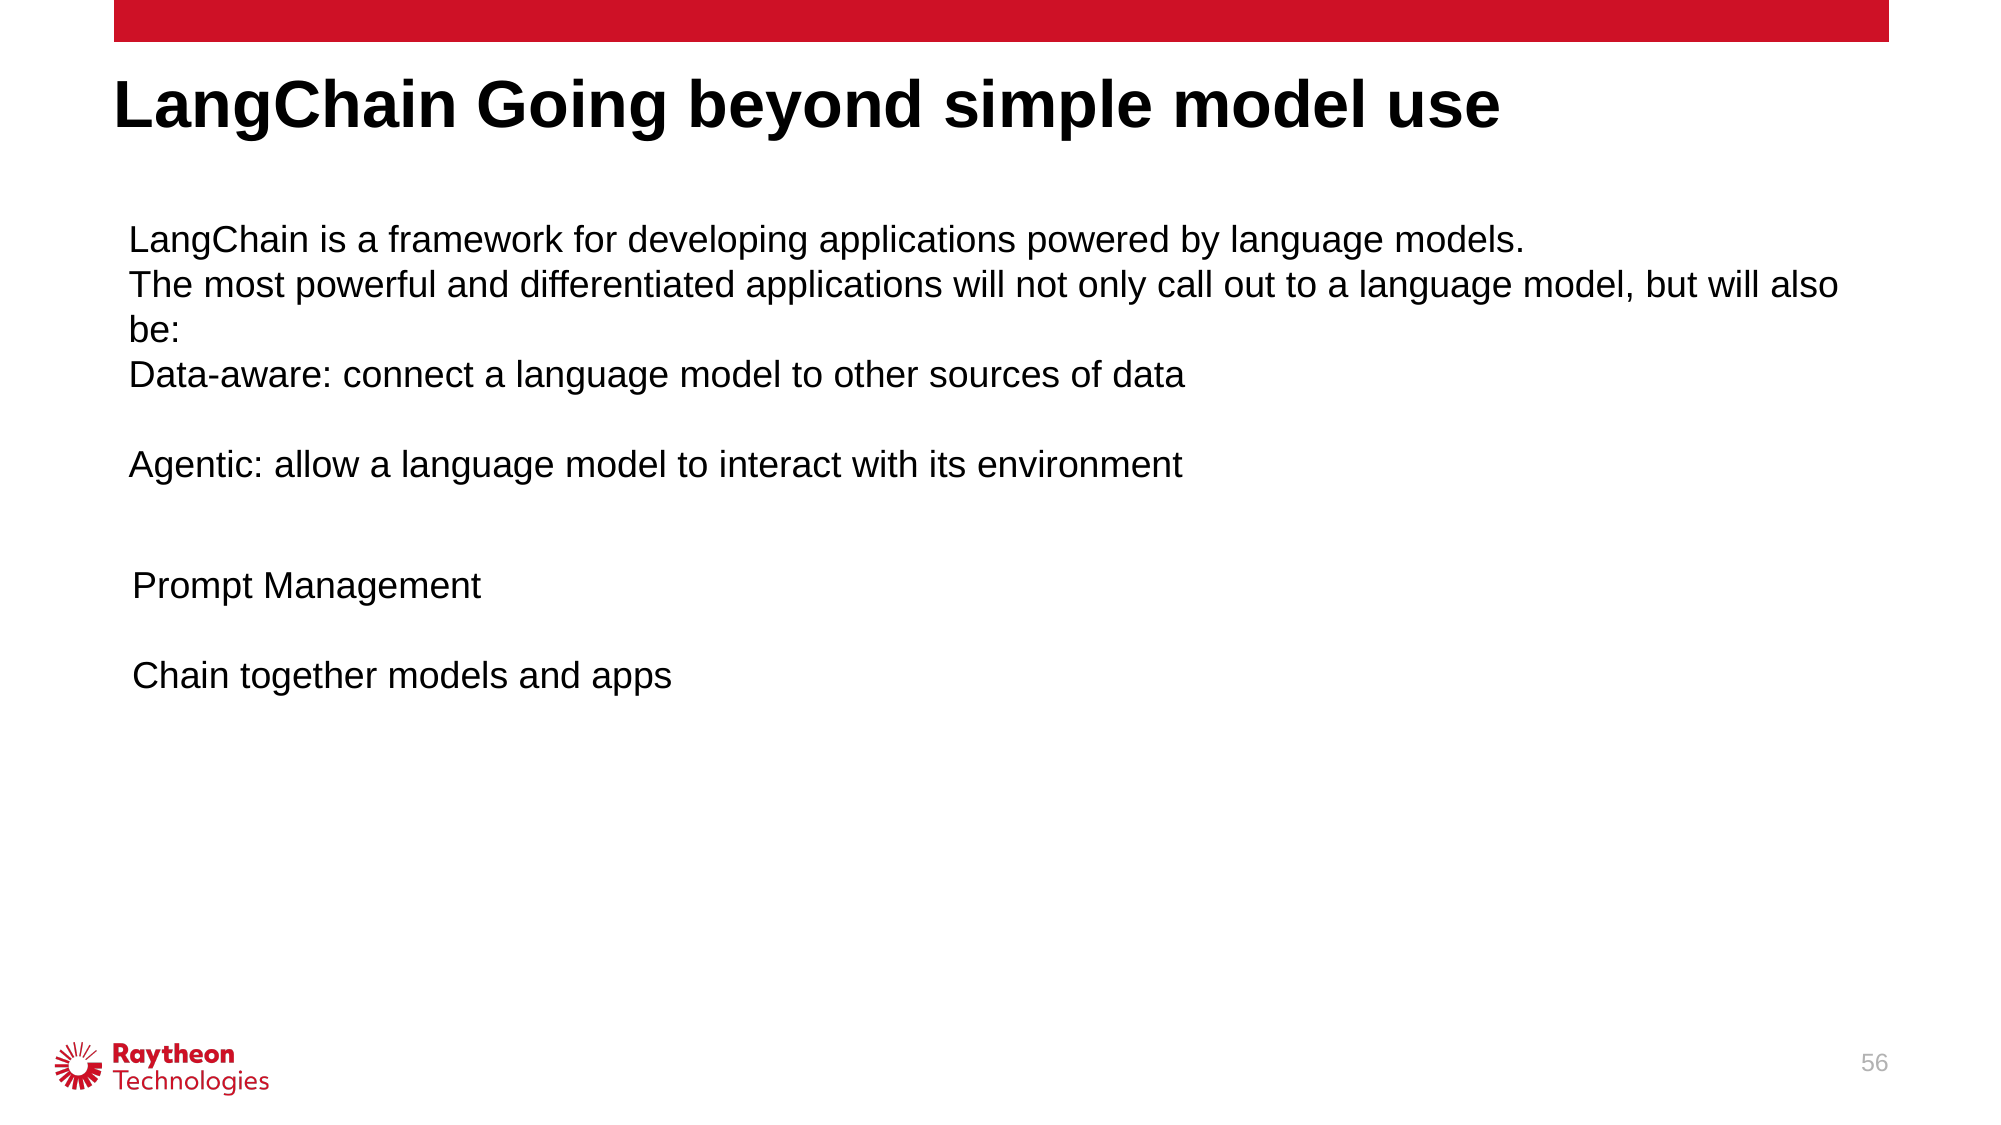

# LangChain Going beyond simple model use
LangChain is a framework for developing applications powered by language models.
The most powerful and differentiated applications will not only call out to a language model, but will also be:
Data-aware: connect a language model to other sources of data

Agentic: allow a language model to interact with its environment
Prompt Management

Chain together models and apps
56